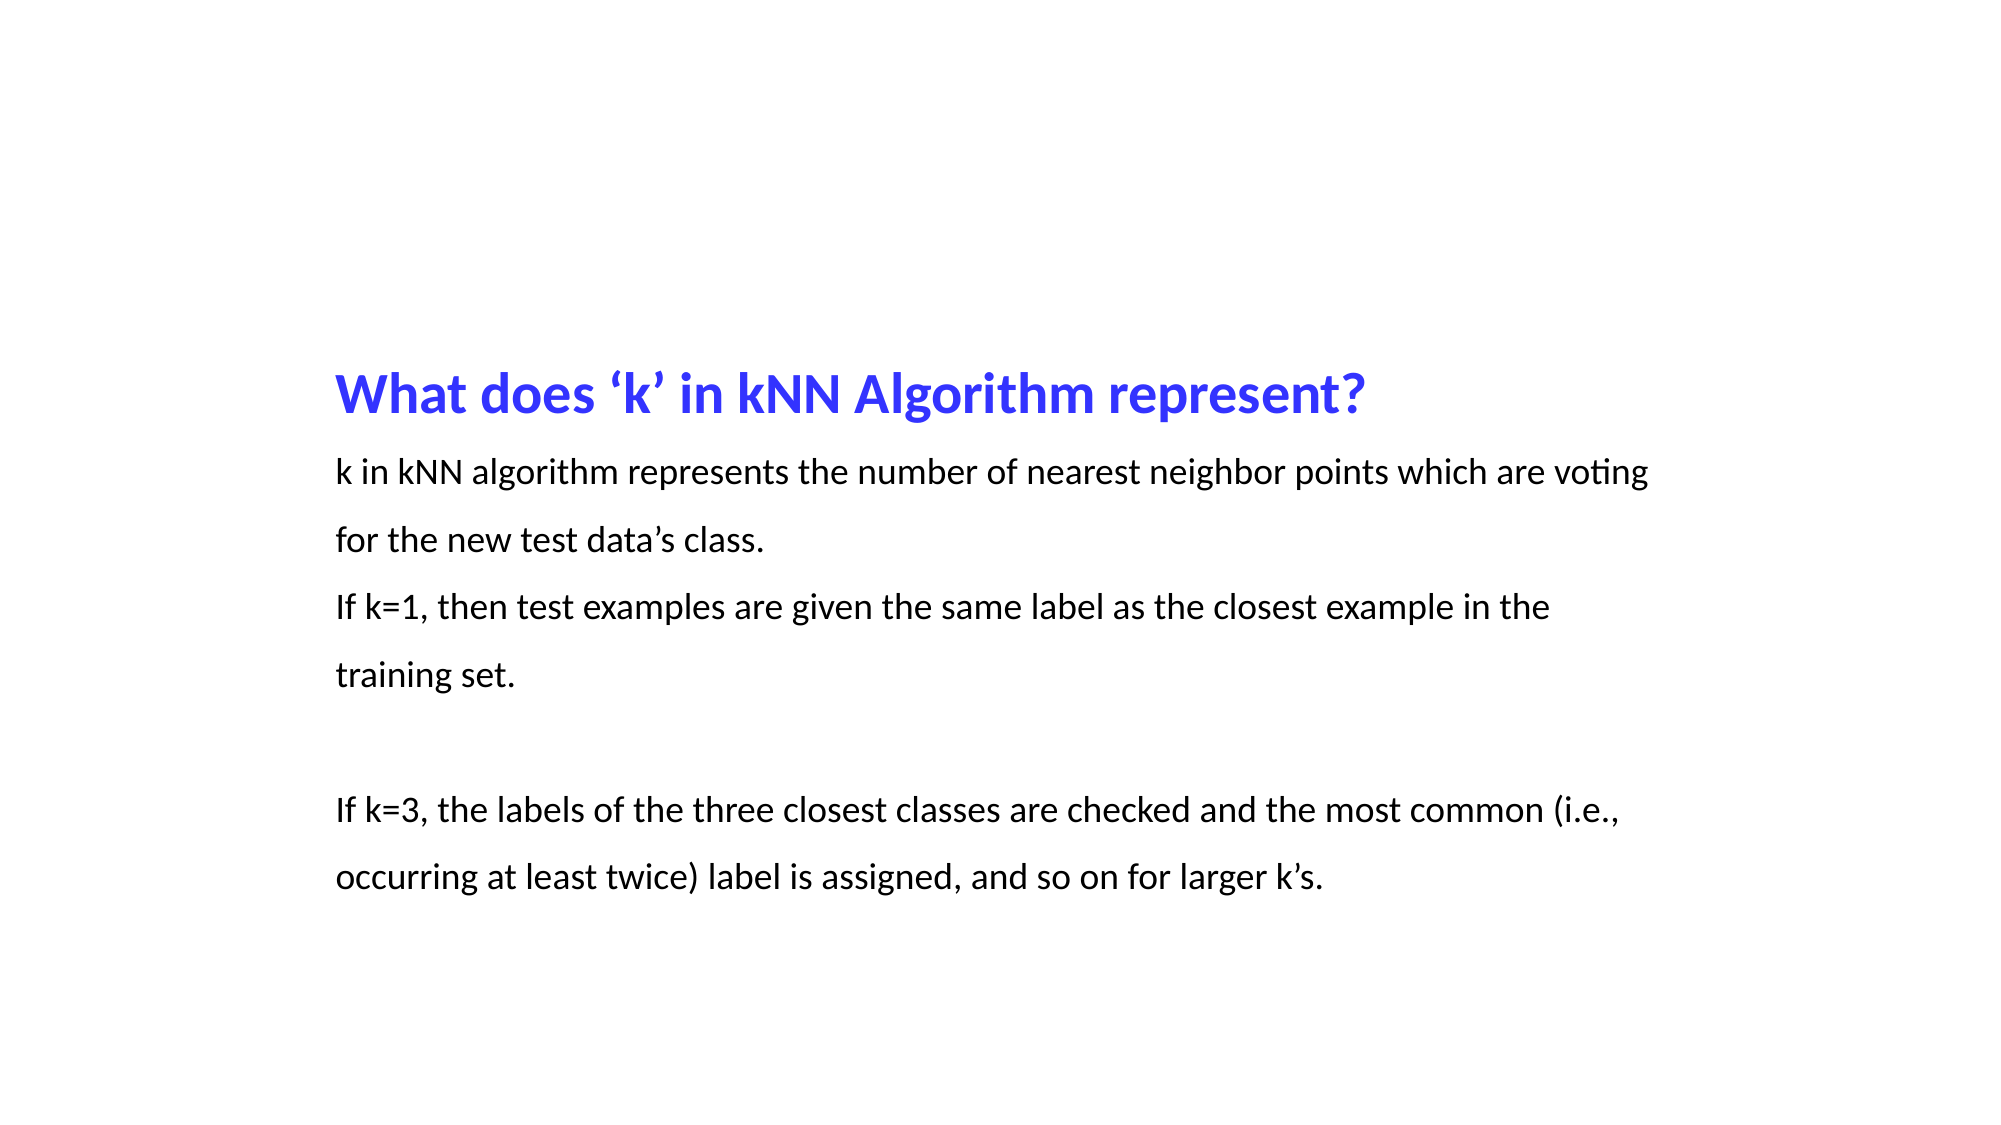

#
What does ‘k’ in kNN Algorithm represent?
k in kNN algorithm represents the number of nearest neighbor points which are voting for the new test data’s class.
If k=1, then test examples are given the same label as the closest example in the training set.

If k=3, the labels of the three closest classes are checked and the most common (i.e., occurring at least twice) label is assigned, and so on for larger k’s.